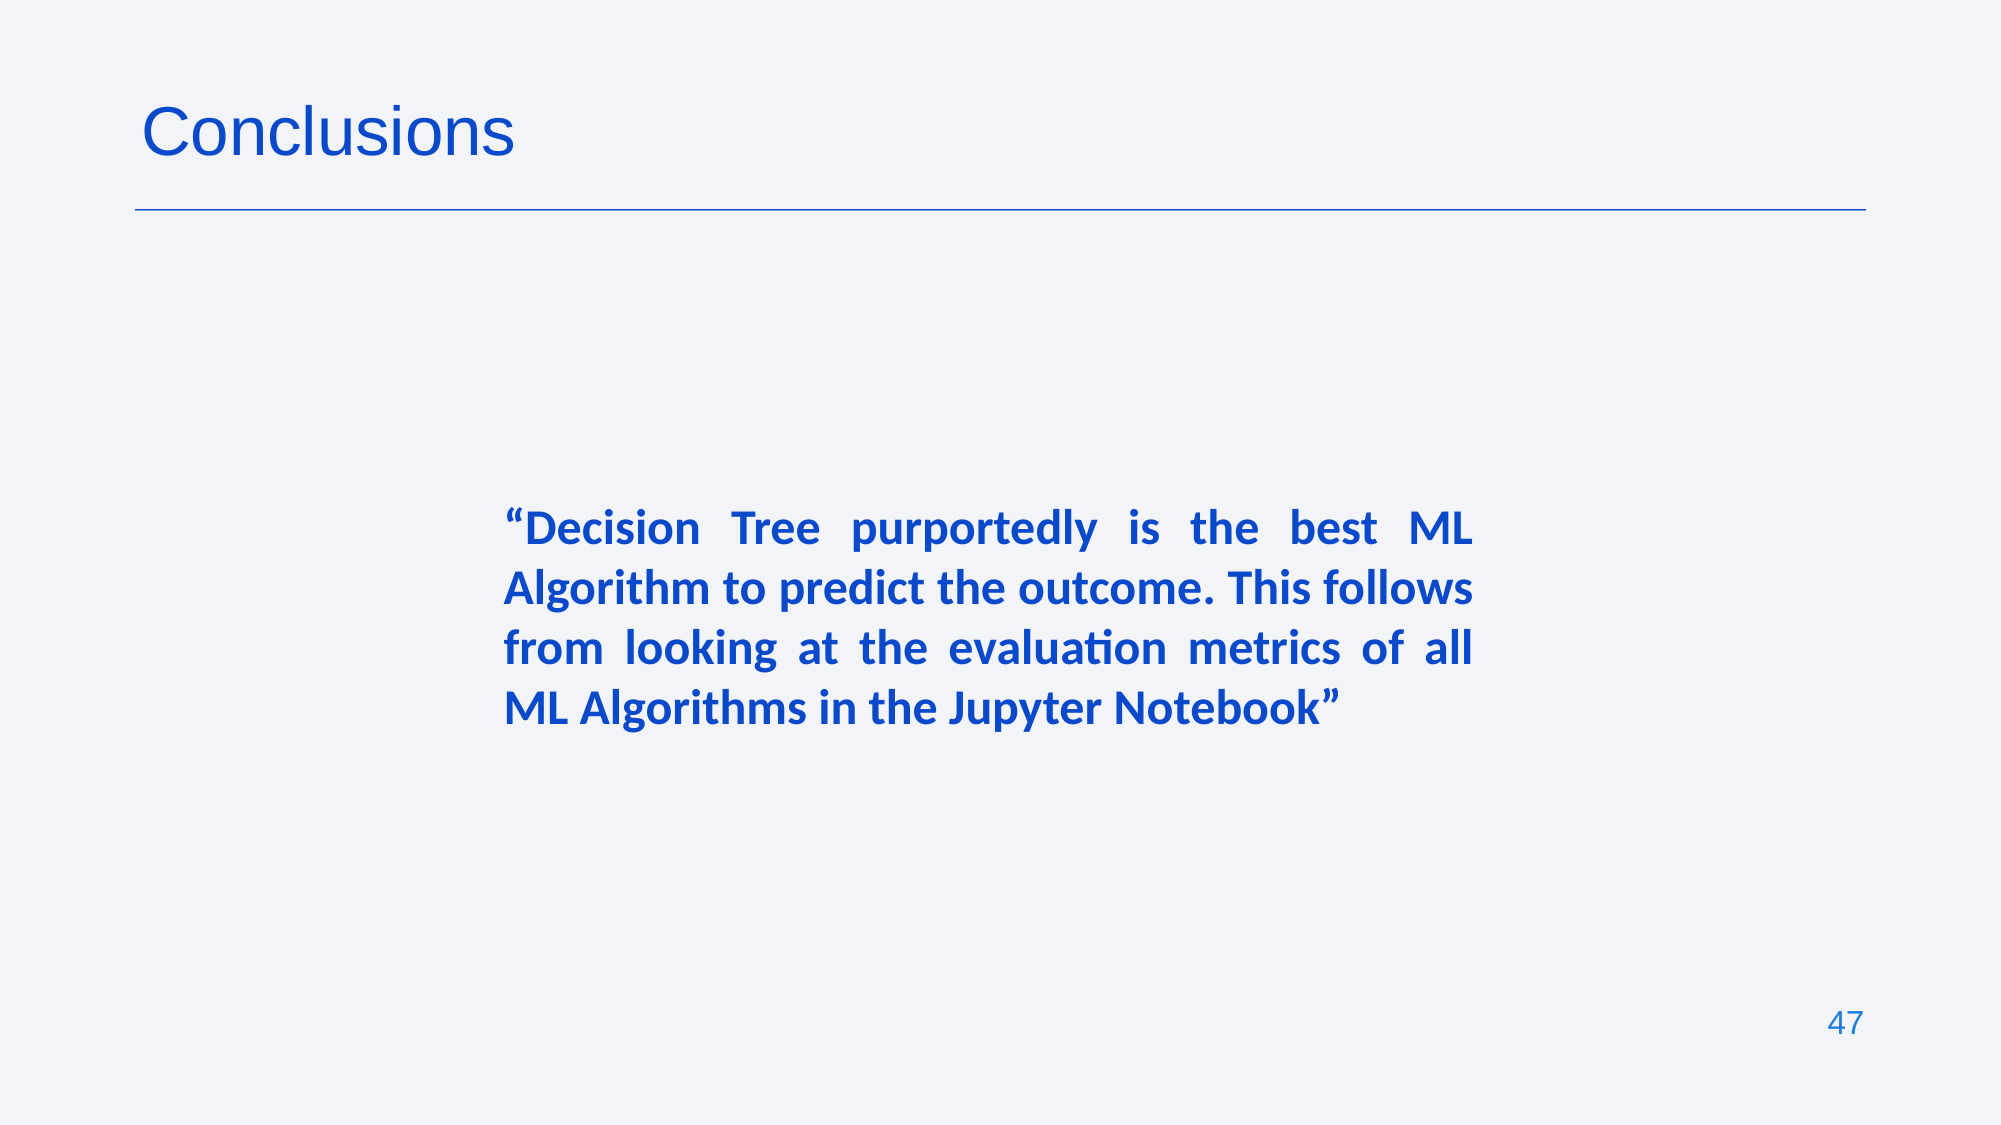

Conclusions
“Decision Tree purportedly is the best ML Algorithm to predict the outcome. This follows from looking at the evaluation metrics of all ML Algorithms in the Jupyter Notebook”
47